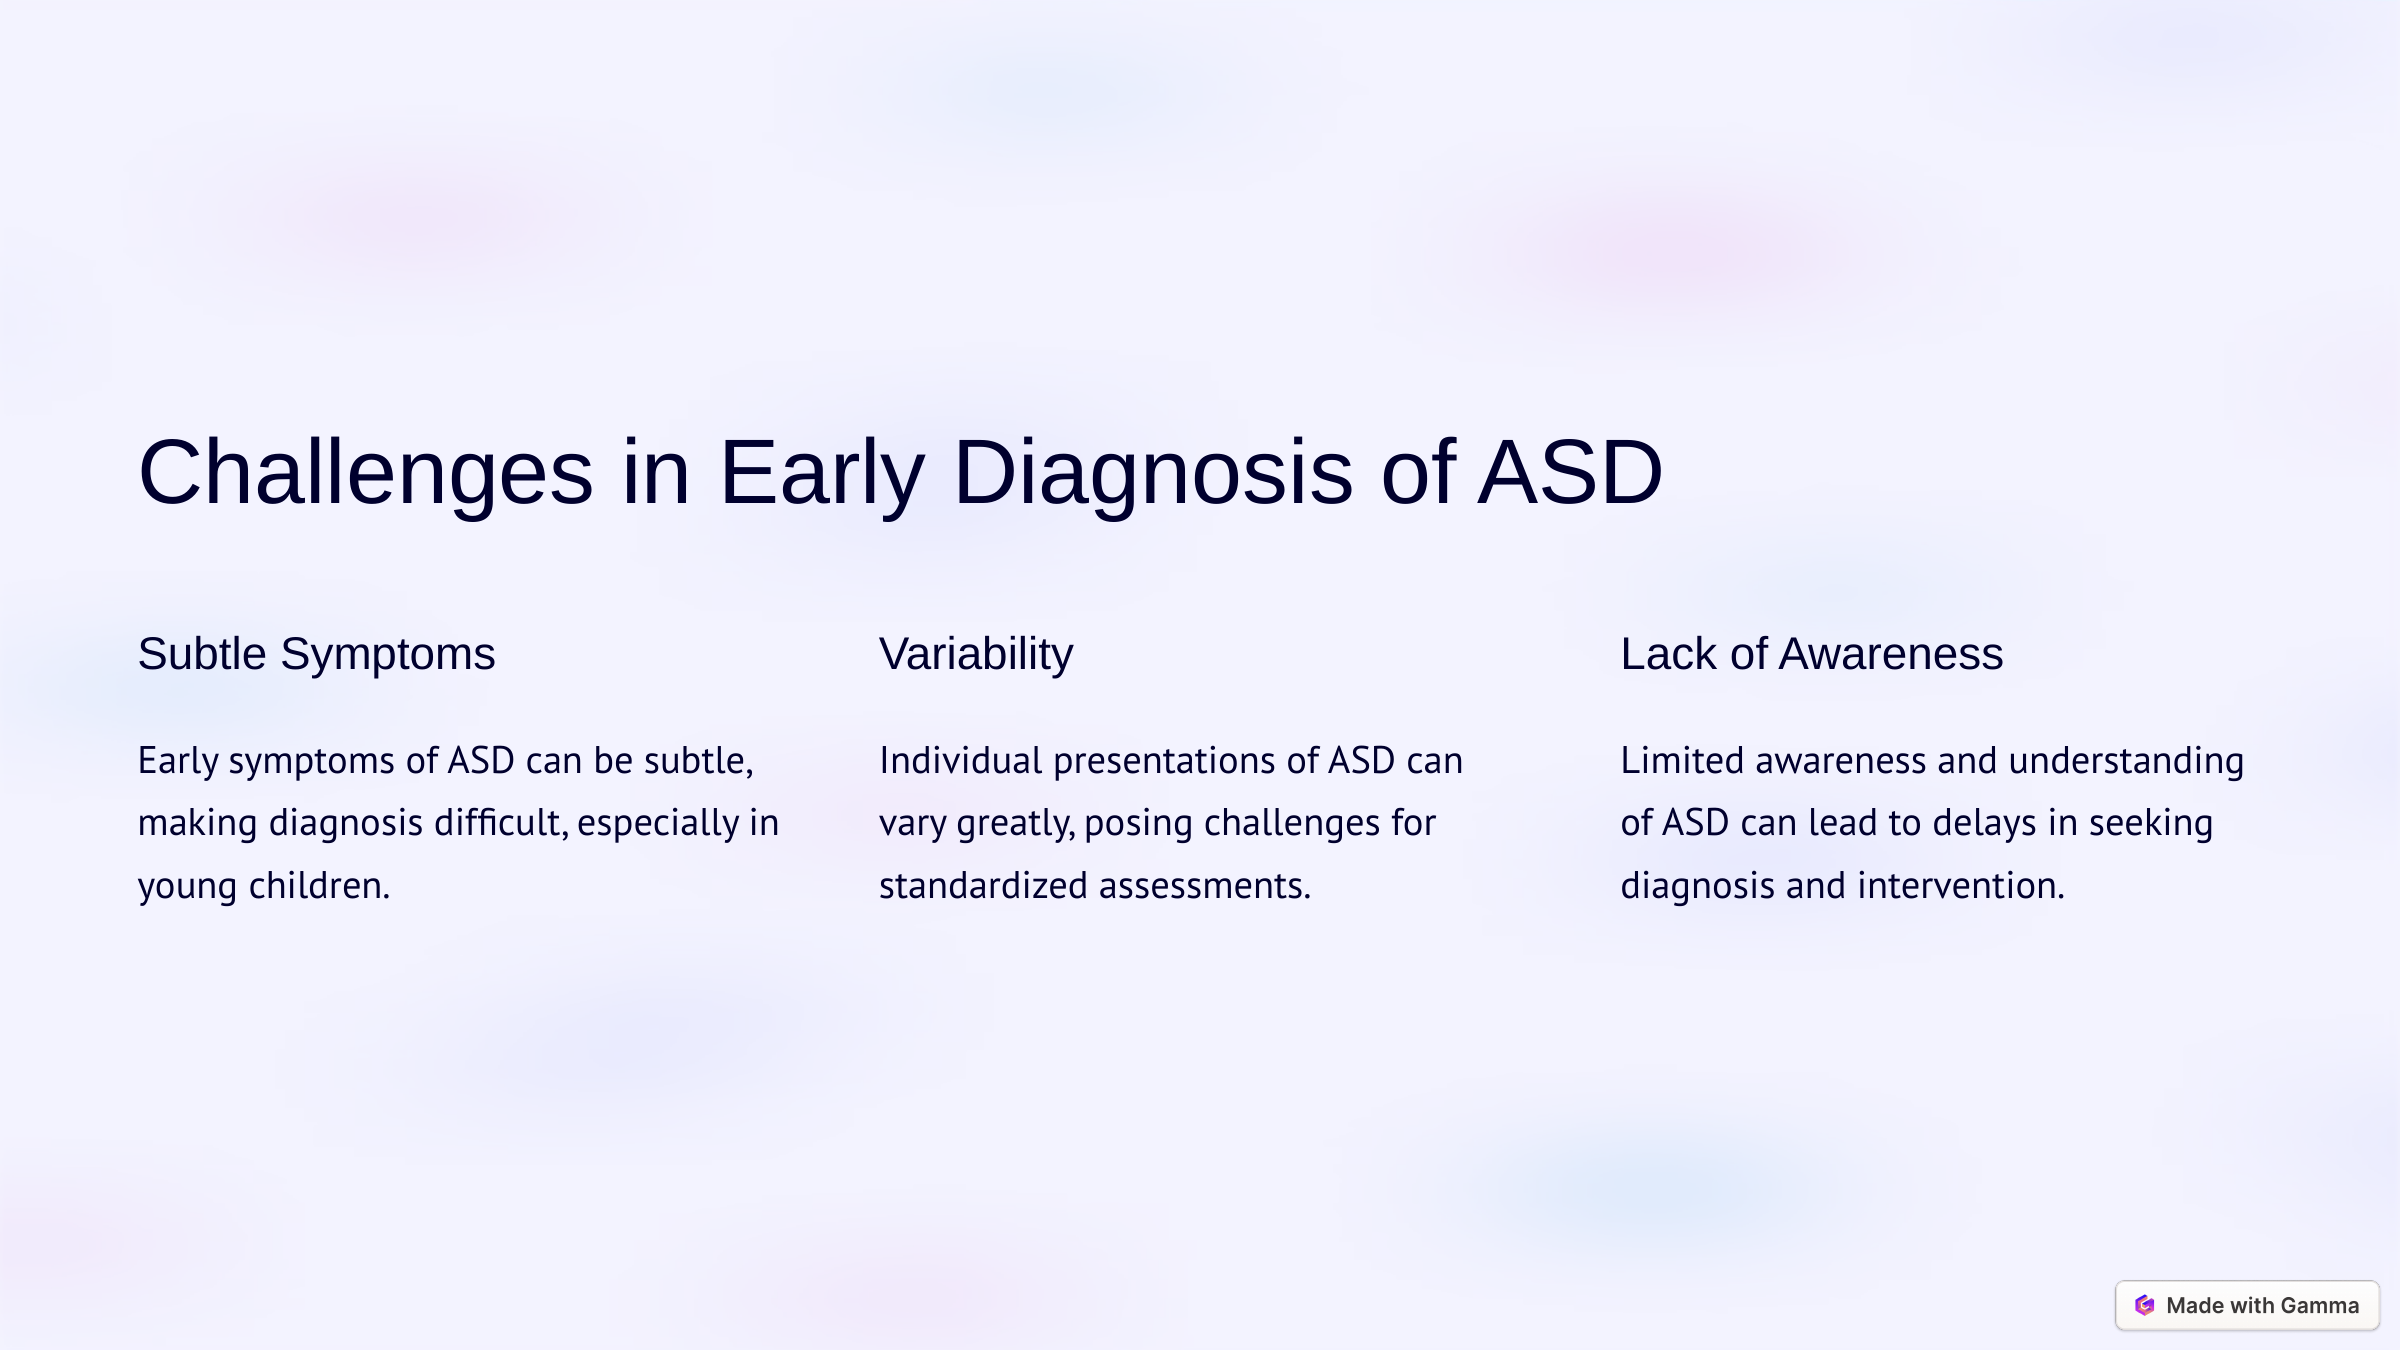

Challenges in Early Diagnosis of ASD
Subtle Symptoms
Variability
Lack of Awareness
Early symptoms of ASD can be subtle, making diagnosis difficult, especially in young children.
Individual presentations of ASD can vary greatly, posing challenges for standardized assessments.
Limited awareness and understanding of ASD can lead to delays in seeking diagnosis and intervention.